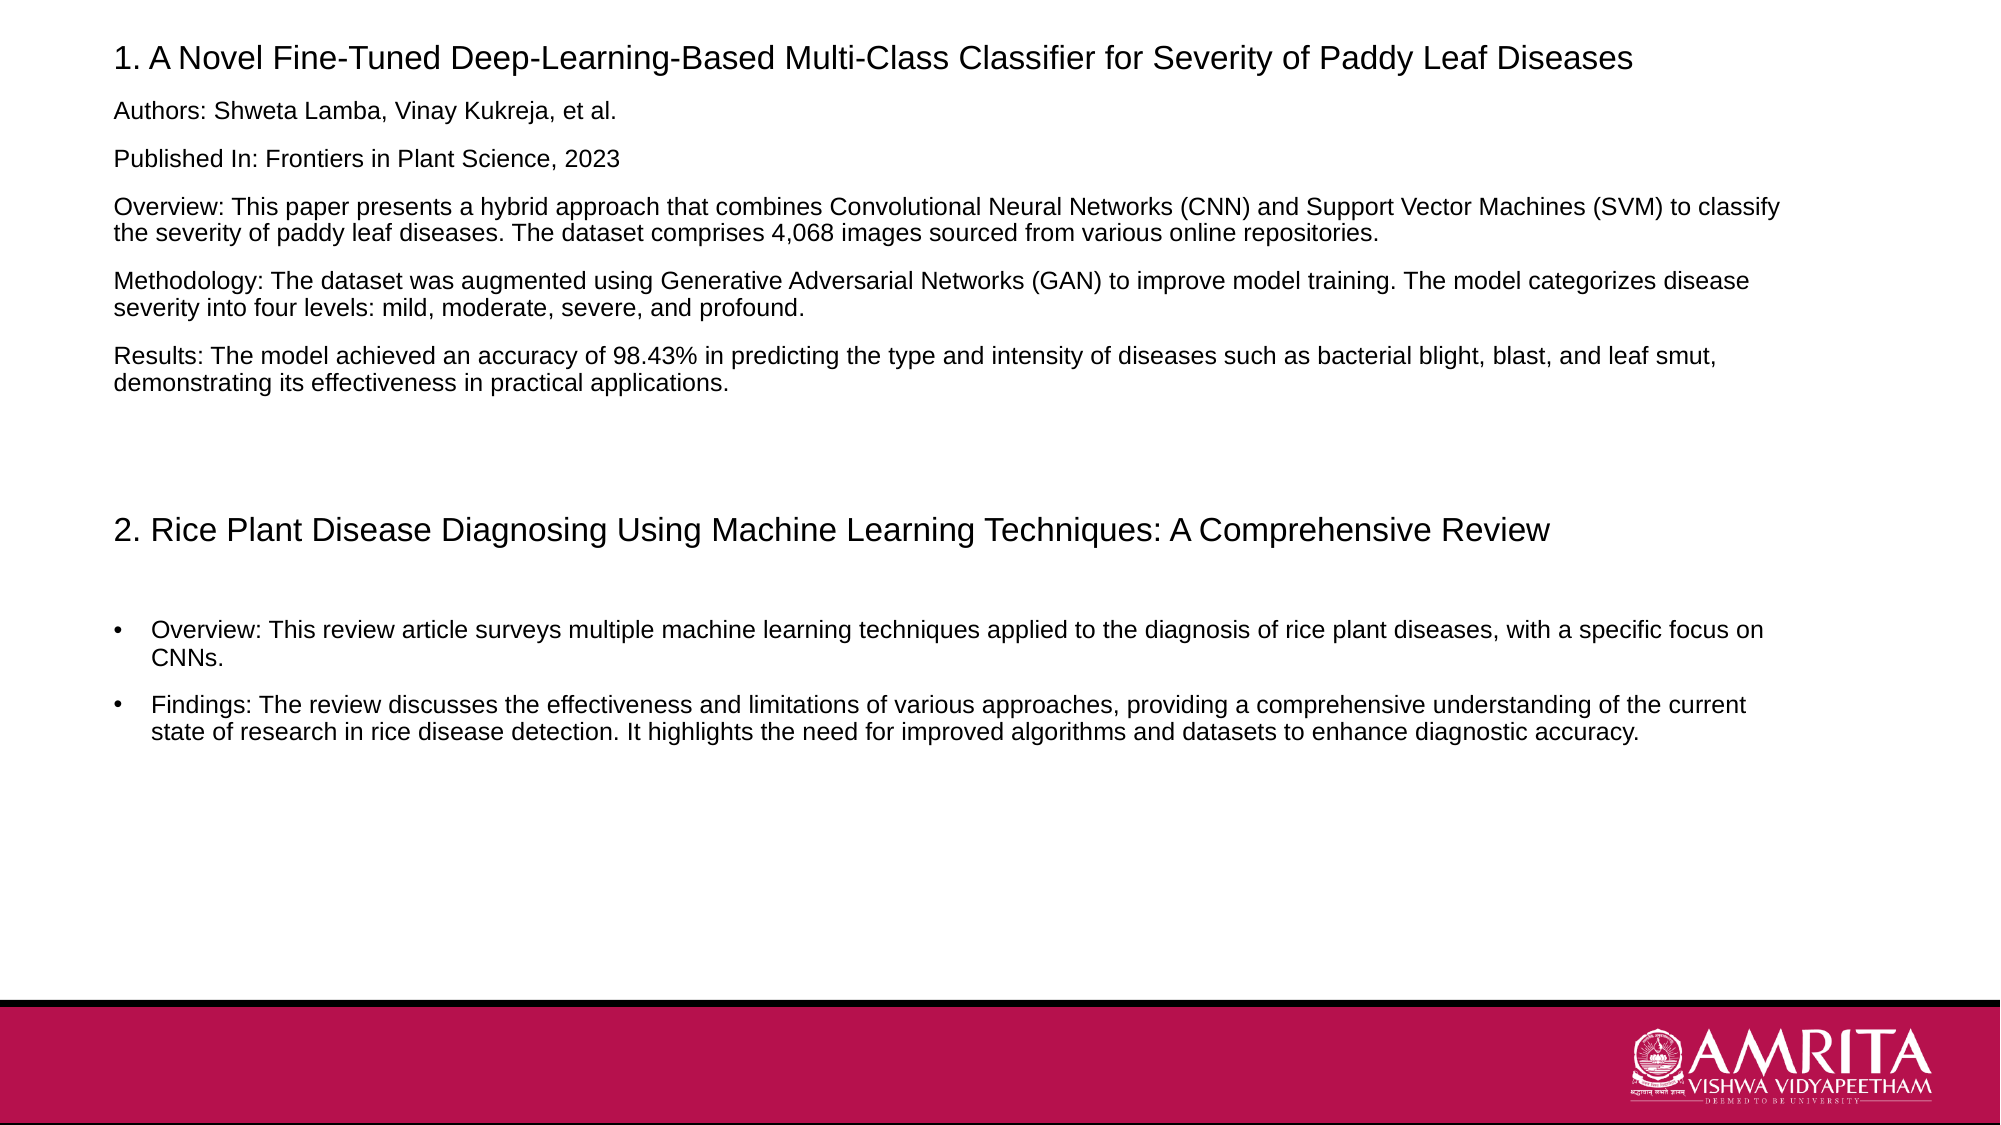

1. A Novel Fine-Tuned Deep-Learning-Based Multi-Class Classifier for Severity of Paddy Leaf Diseases
Authors: Shweta Lamba, Vinay Kukreja, et al.
Published In: Frontiers in Plant Science, 2023
Overview: This paper presents a hybrid approach that combines Convolutional Neural Networks (CNN) and Support Vector Machines (SVM) to classify the severity of paddy leaf diseases. The dataset comprises 4,068 images sourced from various online repositories.
Methodology: The dataset was augmented using Generative Adversarial Networks (GAN) to improve model training. The model categorizes disease severity into four levels: mild, moderate, severe, and profound.
Results: The model achieved an accuracy of 98.43% in predicting the type and intensity of diseases such as bacterial blight, blast, and leaf smut, demonstrating its effectiveness in practical applications.

2. Rice Plant Disease Diagnosing Using Machine Learning Techniques: A Comprehensive Review

Overview: This review article surveys multiple machine learning techniques applied to the diagnosis of rice plant diseases, with a specific focus on CNNs.
Findings: The review discusses the effectiveness and limitations of various approaches, providing a comprehensive understanding of the current state of research in rice disease detection. It highlights the need for improved algorithms and datasets to enhance diagnostic accuracy.